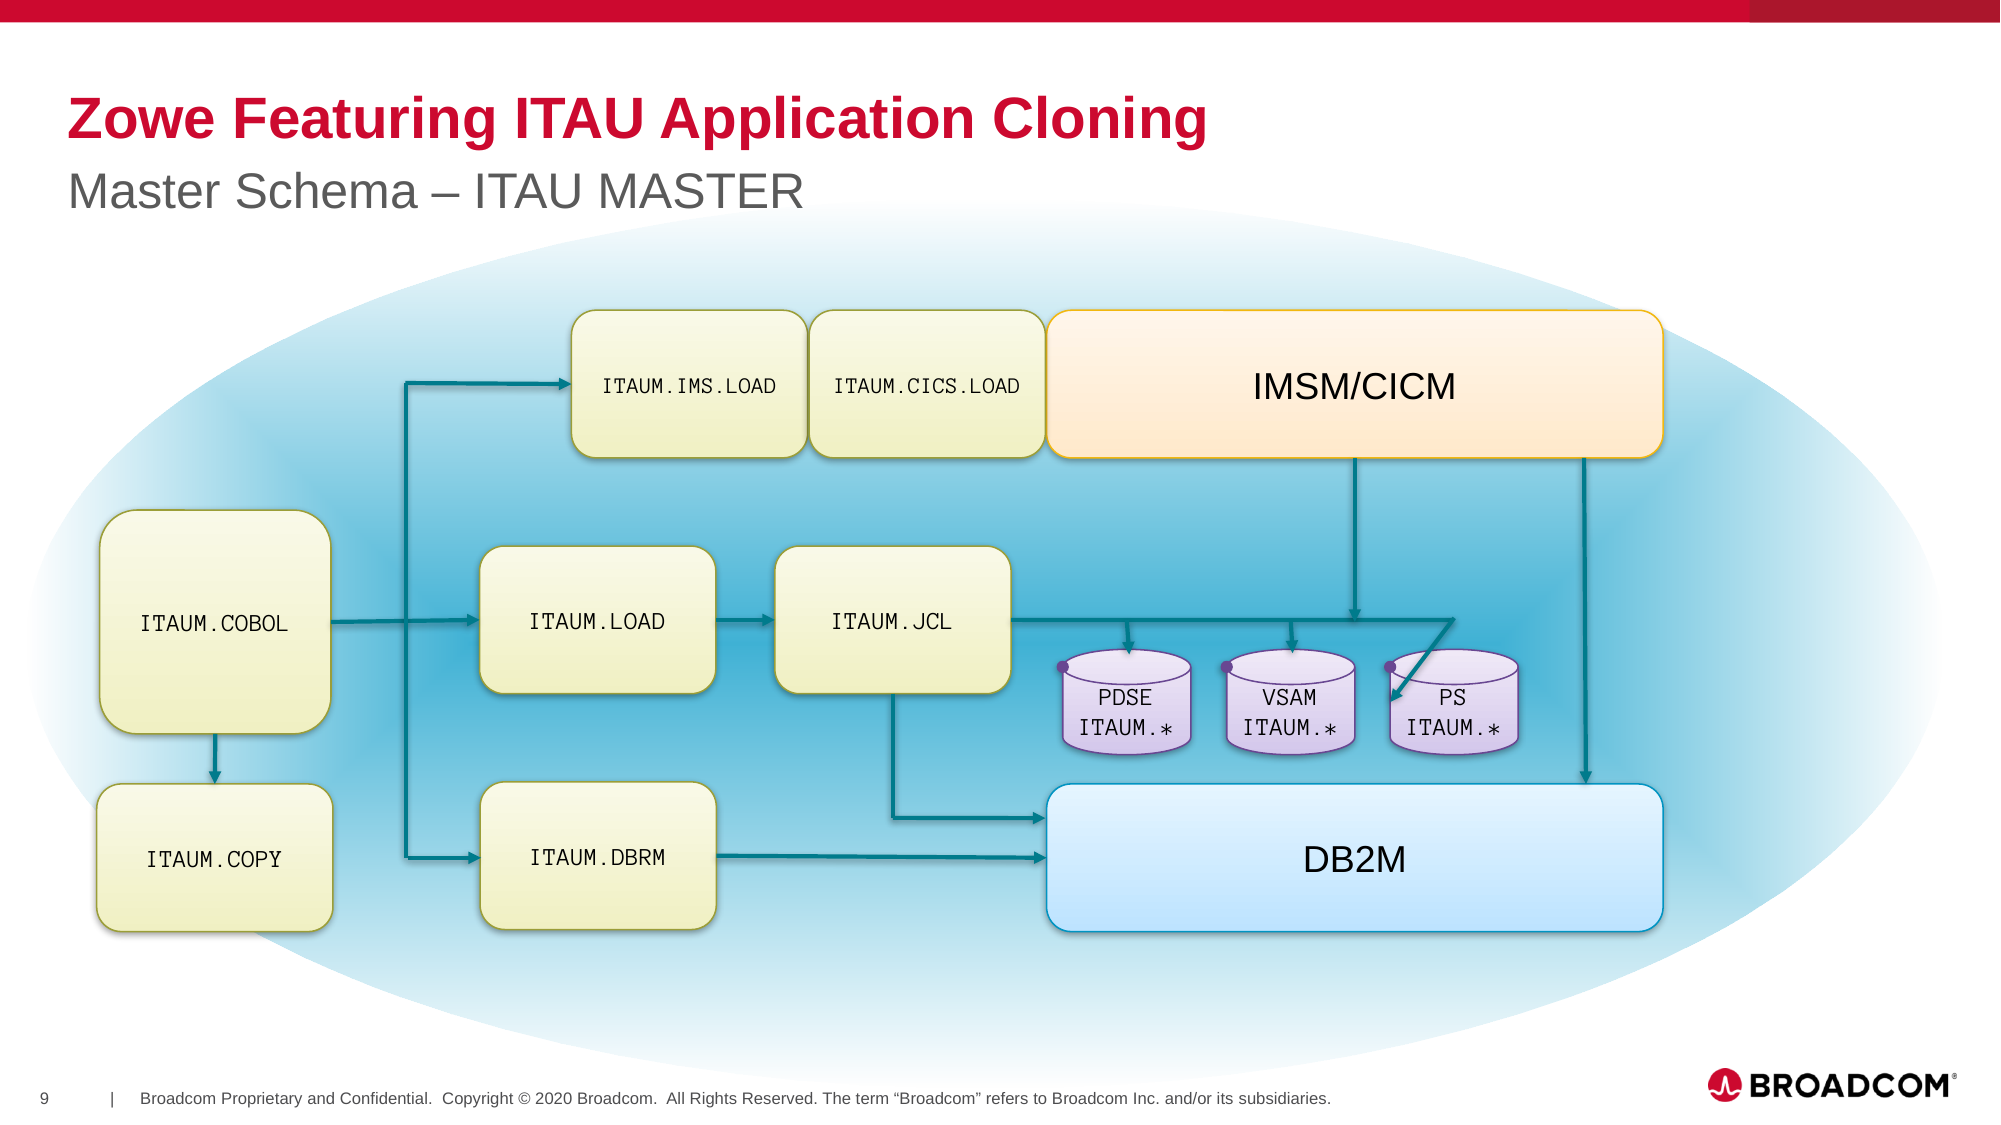

# Zowe Featuring ITAU Application Cloning
Master Schema – ITAU MASTER

ITAUM.IMS.LOAD
ITAUM.CICS.LOAD
IMSM/CICM
ITAUM.COBOL
ITAUM.LOAD
ITAUM.JCL
PDSE
ITAUM.*
VSAM
ITAUM.*
PS
ITAUM.*
ITAUM.DBRM
DB2M
ITAUM.COPY